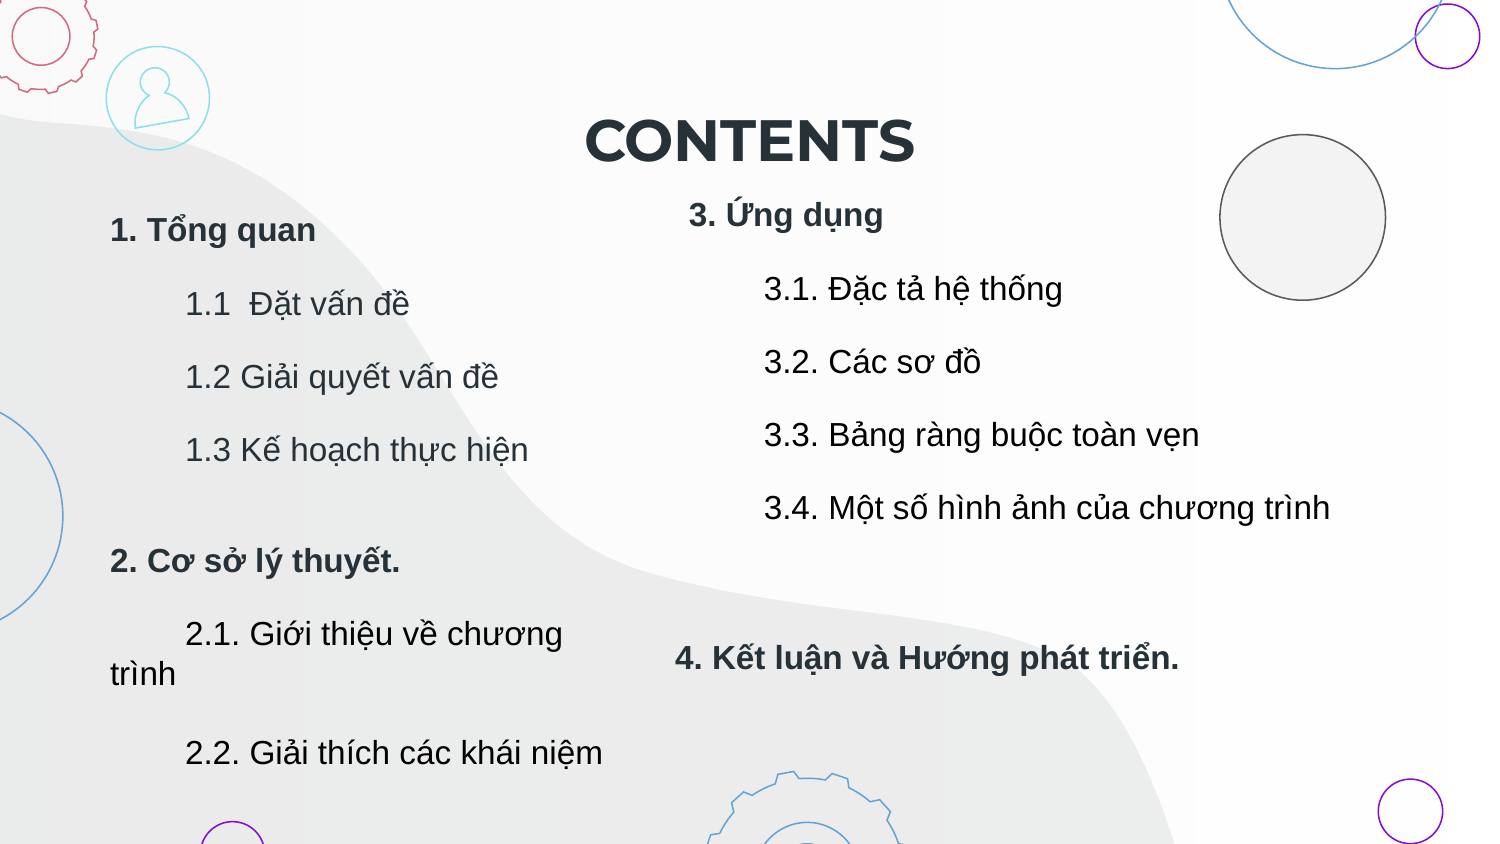

# CONTENTS

3. Ứng dụng
3.1. Đặc tả hệ thống
3.2. Các sơ đồ
3.3. Bảng ràng buộc toàn vẹn
3.4. Một số hình ảnh của chương trình

1. Tổng quan
1.1  Đặt vấn đề
1.2 Giải quyết vấn đề
1.3 Kế hoạch thực hiện

4. Kết luận và Hướng phát triển.

2. Cơ sở lý thuyết.
2.1. Giới thiệu về chương trình
2.2. Giải thích các khái niệm